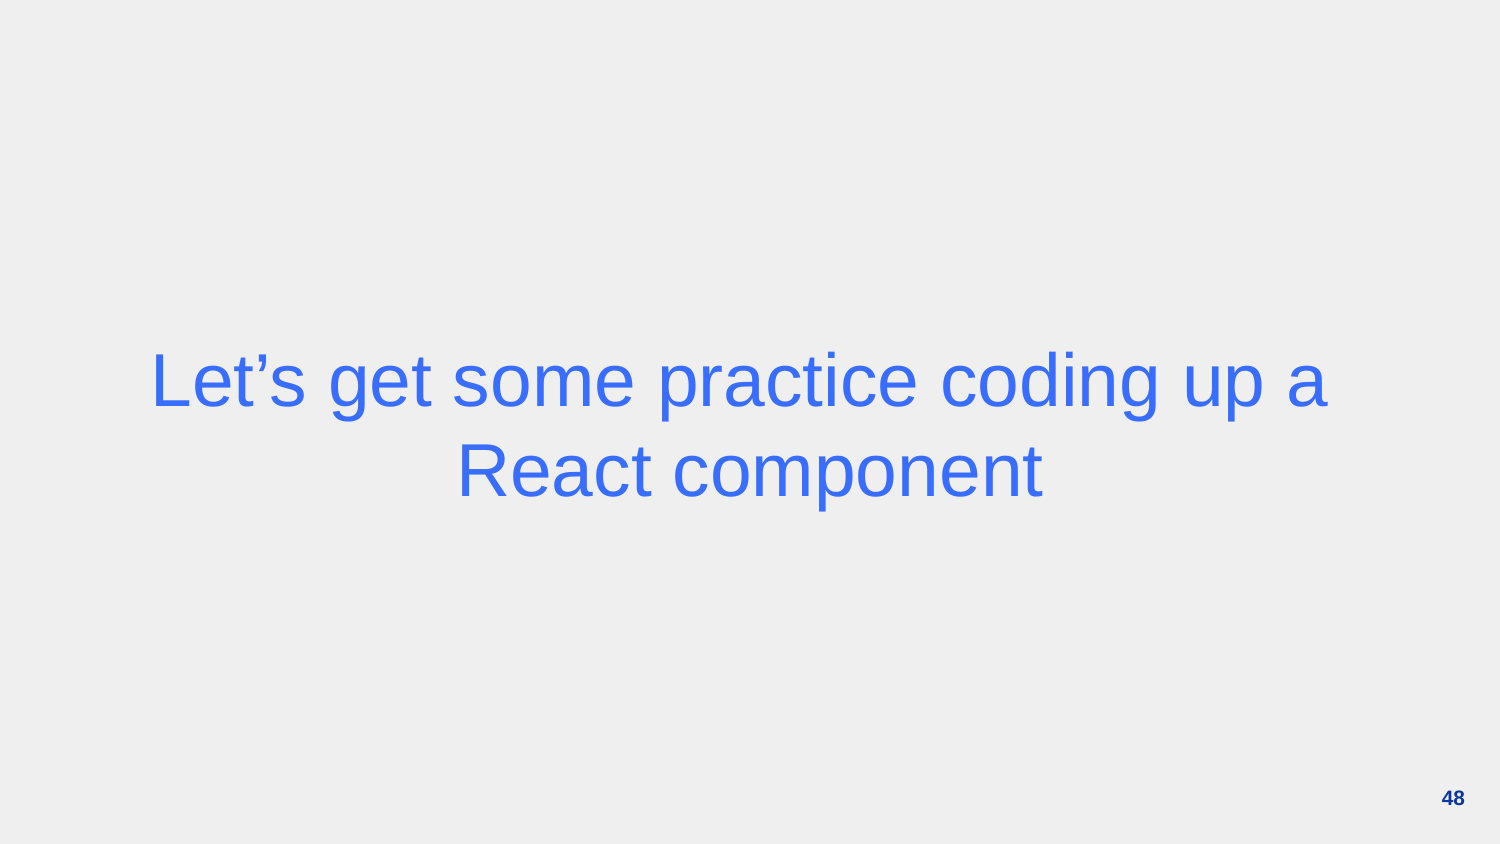

# Let’s get some practice coding up a React component
48